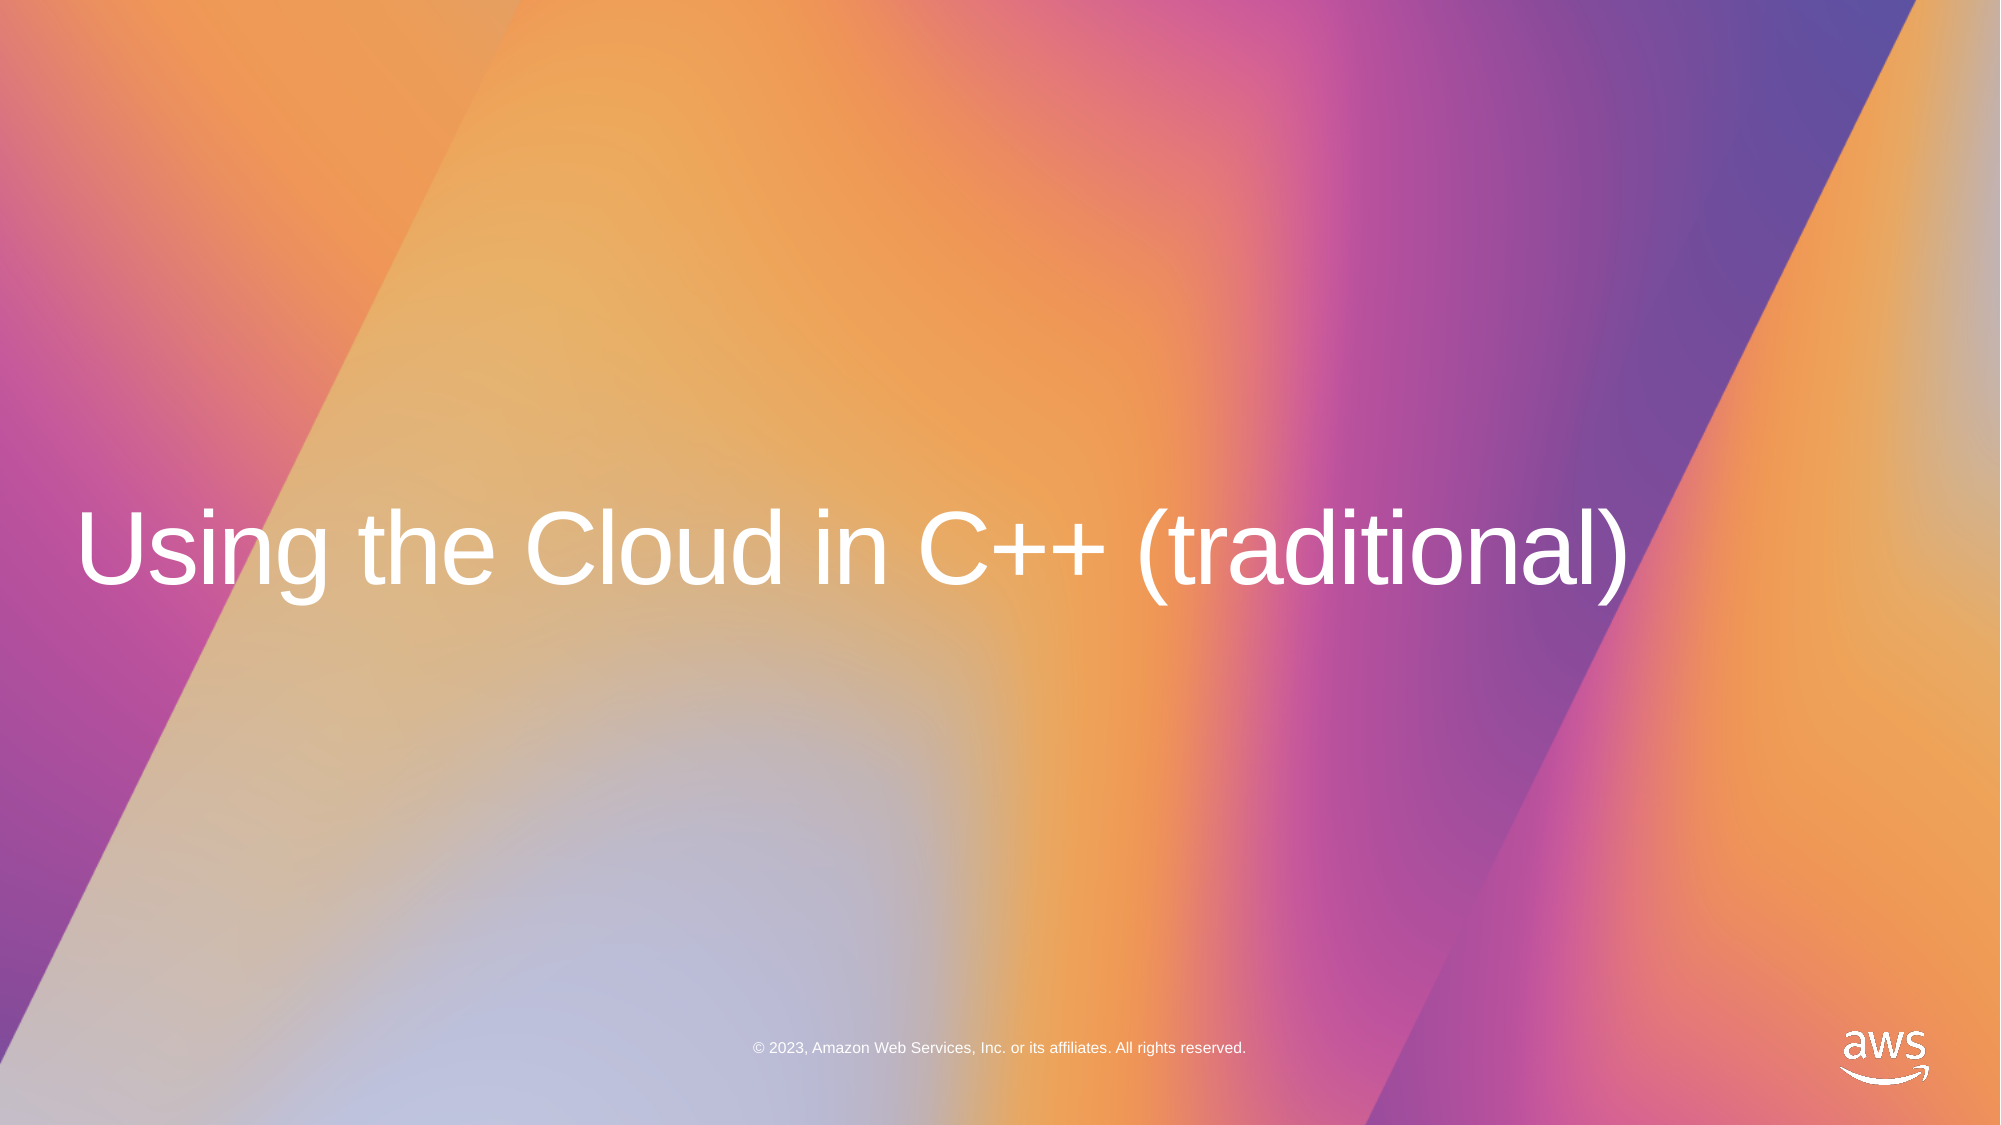

# Using the Cloud in C++ (traditional)